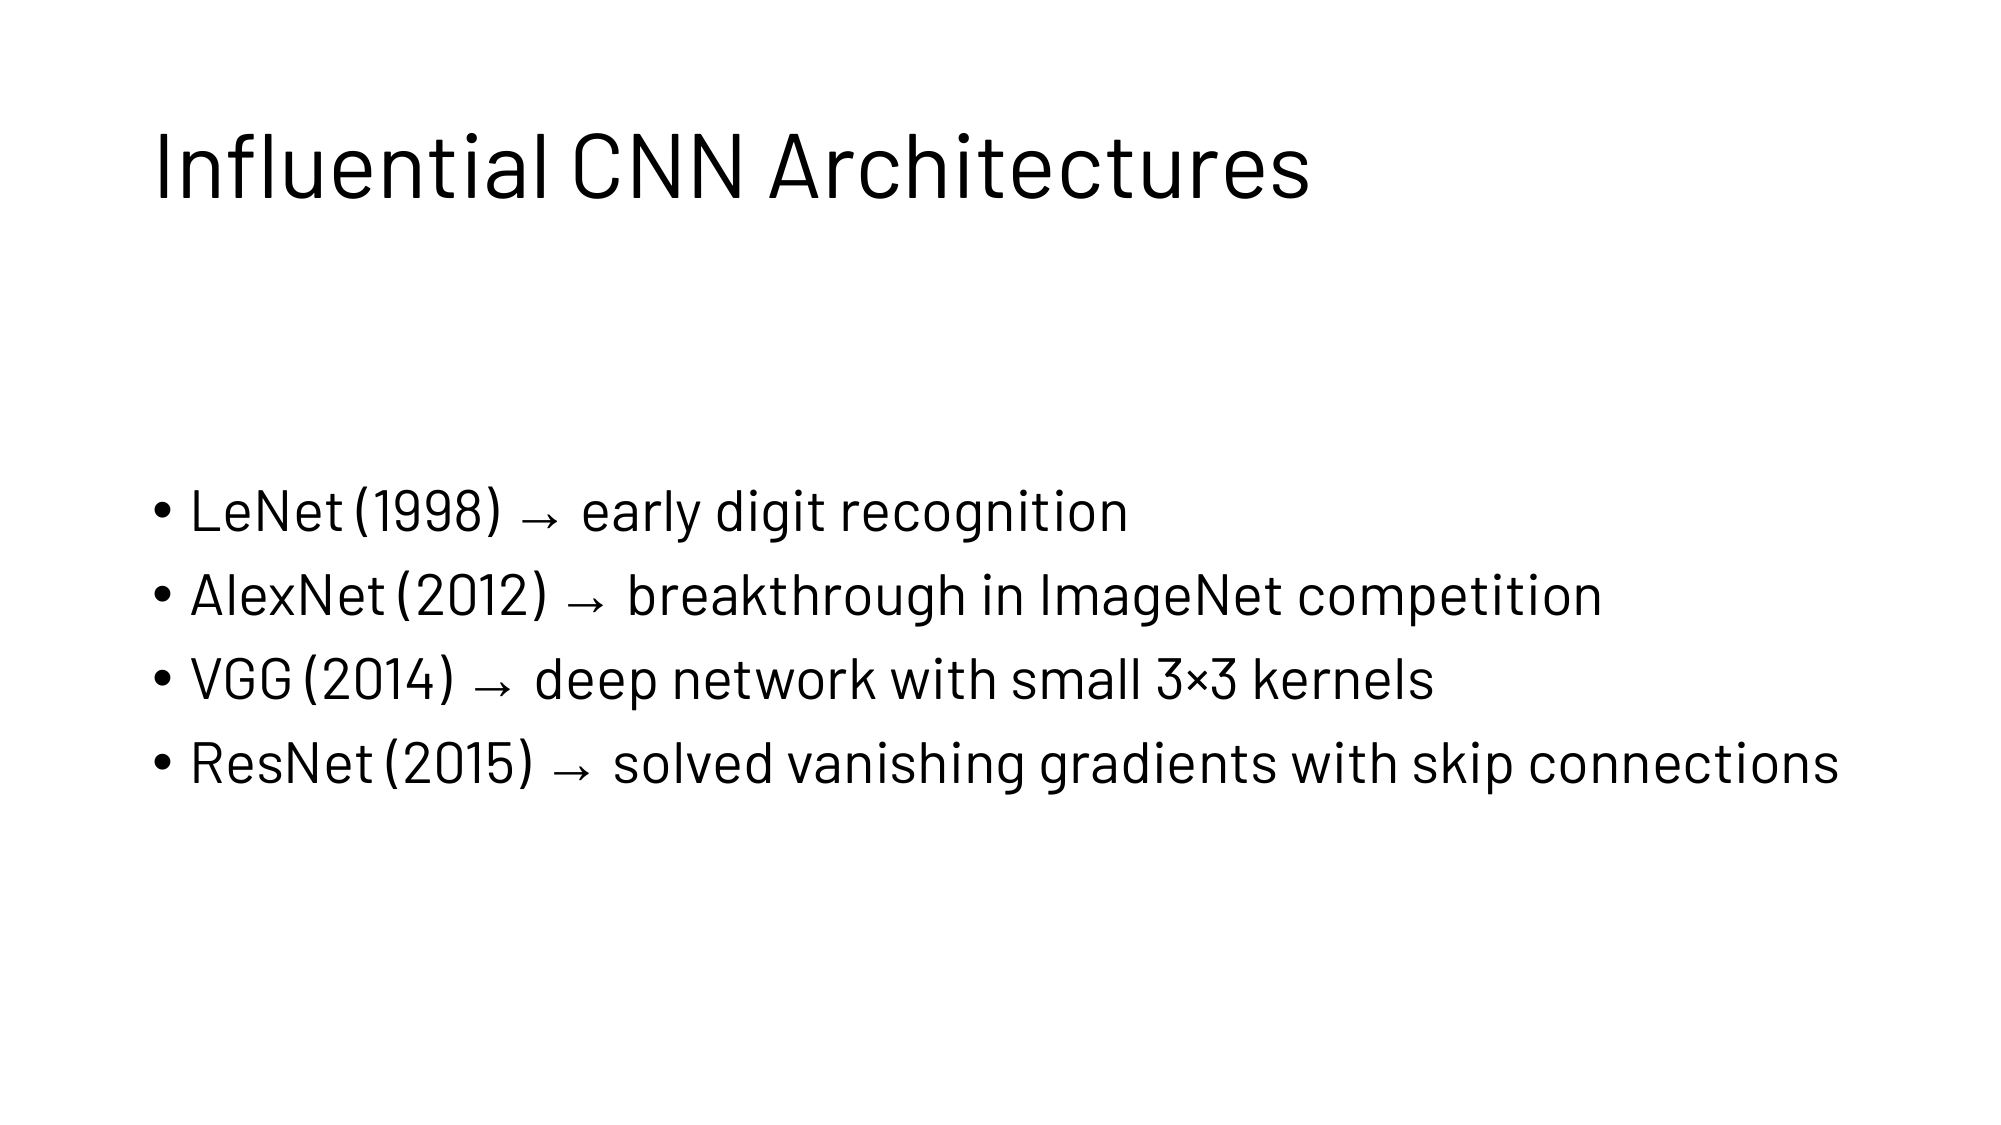

# Influential CNN Architectures

LeNet (1998) → early digit recognition
AlexNet (2012) → breakthrough in ImageNet competition
VGG (2014) → deep network with small 3×3 kernels
ResNet (2015) → solved vanishing gradients with skip connections